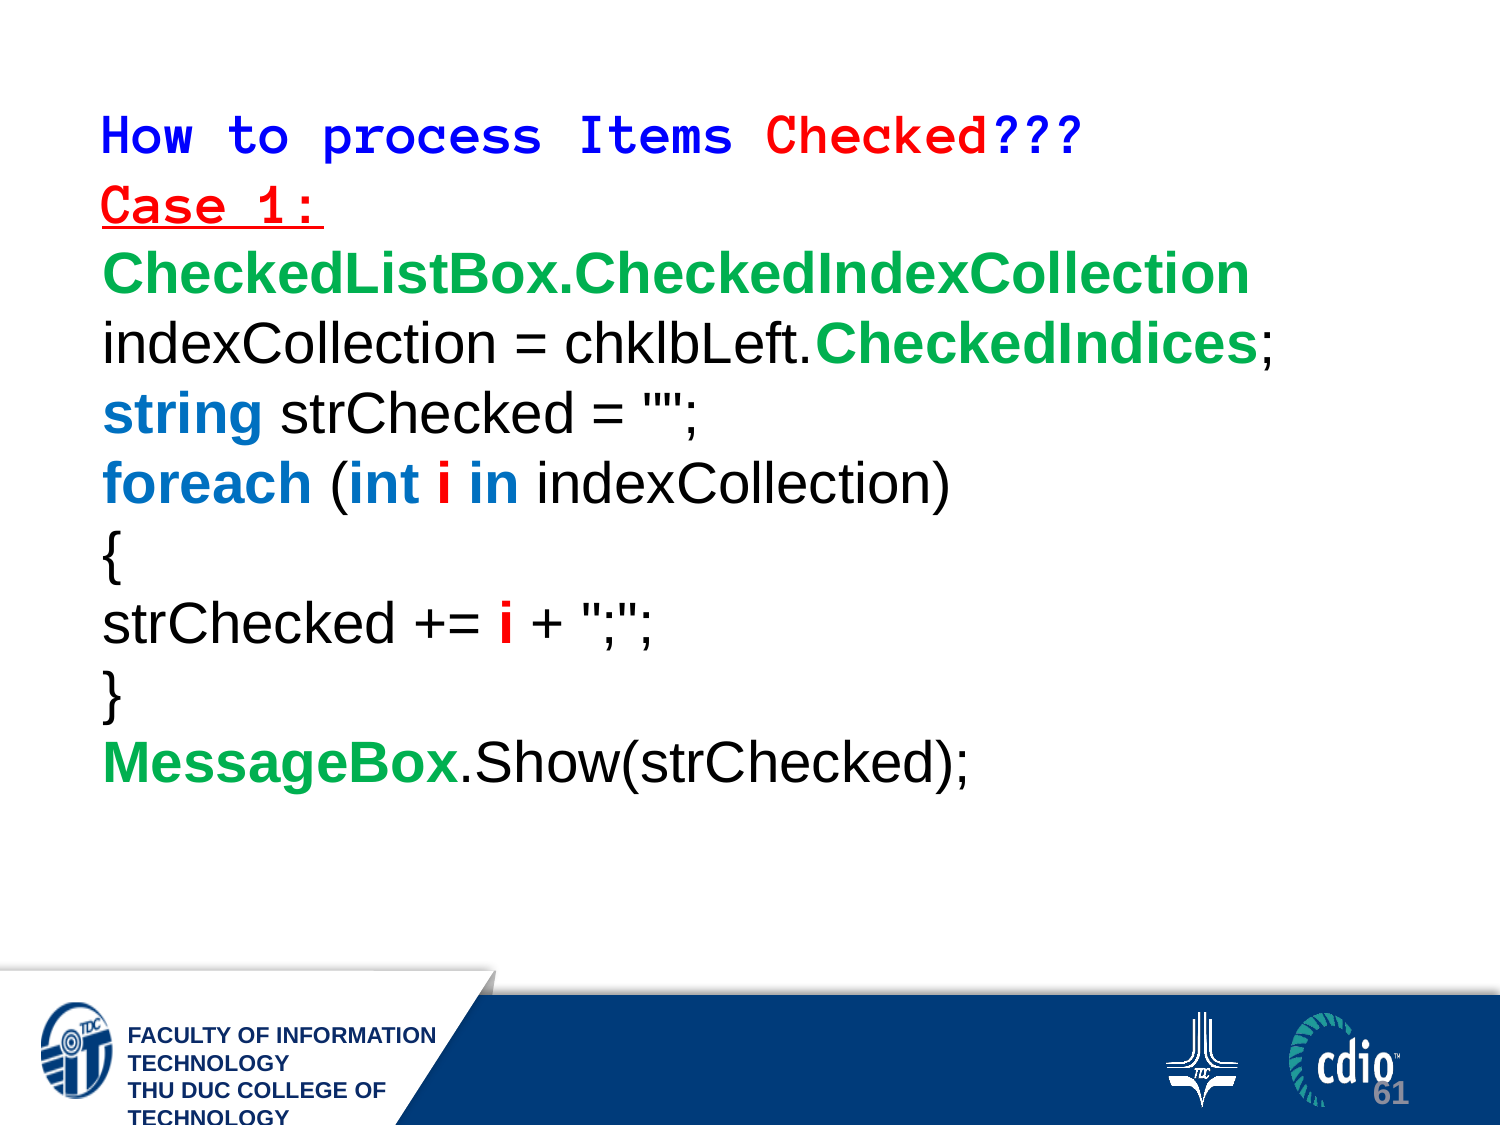

How to process Items Checked???
Case 1:
CheckedListBox.CheckedIndexCollection indexCollection = chklbLeft.CheckedIndices;
string strChecked = "";
foreach (int i in indexCollection)
{
strChecked += i + ";";
}
MessageBox.Show(strChecked);
61